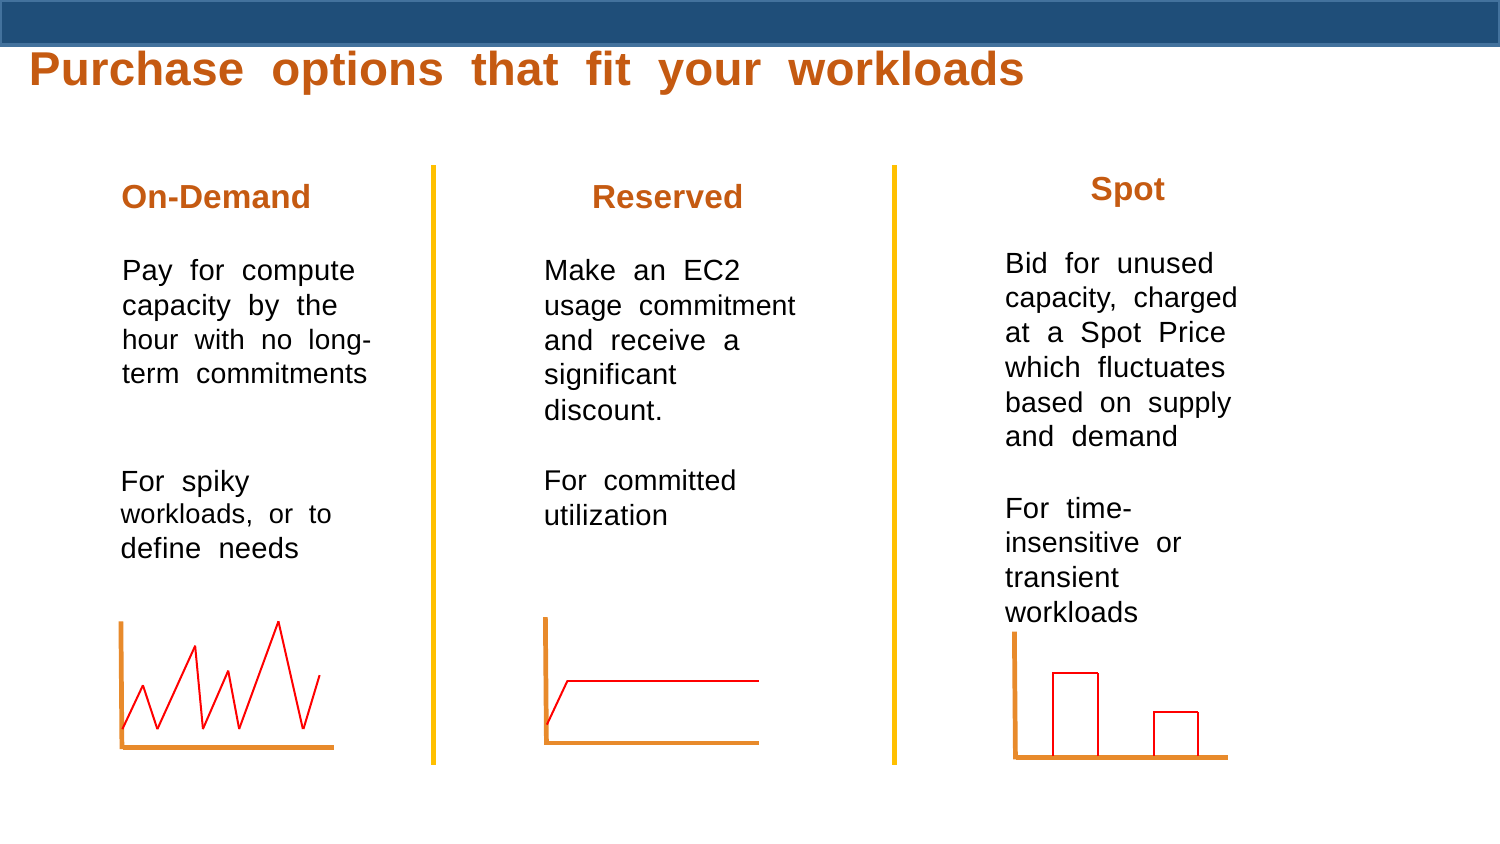

Purchase  options  that  fit  your  workloads

Spot
On-Demand
Reserved
Bid  for  unused
capacity,  charged
at  a  Spot  Price
which  fluctuates
based  on  supply
and  demand
Pay  for  compute
capacity  by  the
hour  with  no  long-
term  commitments
Make  an  EC2
usage  commitment
and  receive  a
significant
discount.
For  spiky
workloads,  or  to
define  needs
For  committed
utilization
For  time-
insensitive  or
transient
workloads